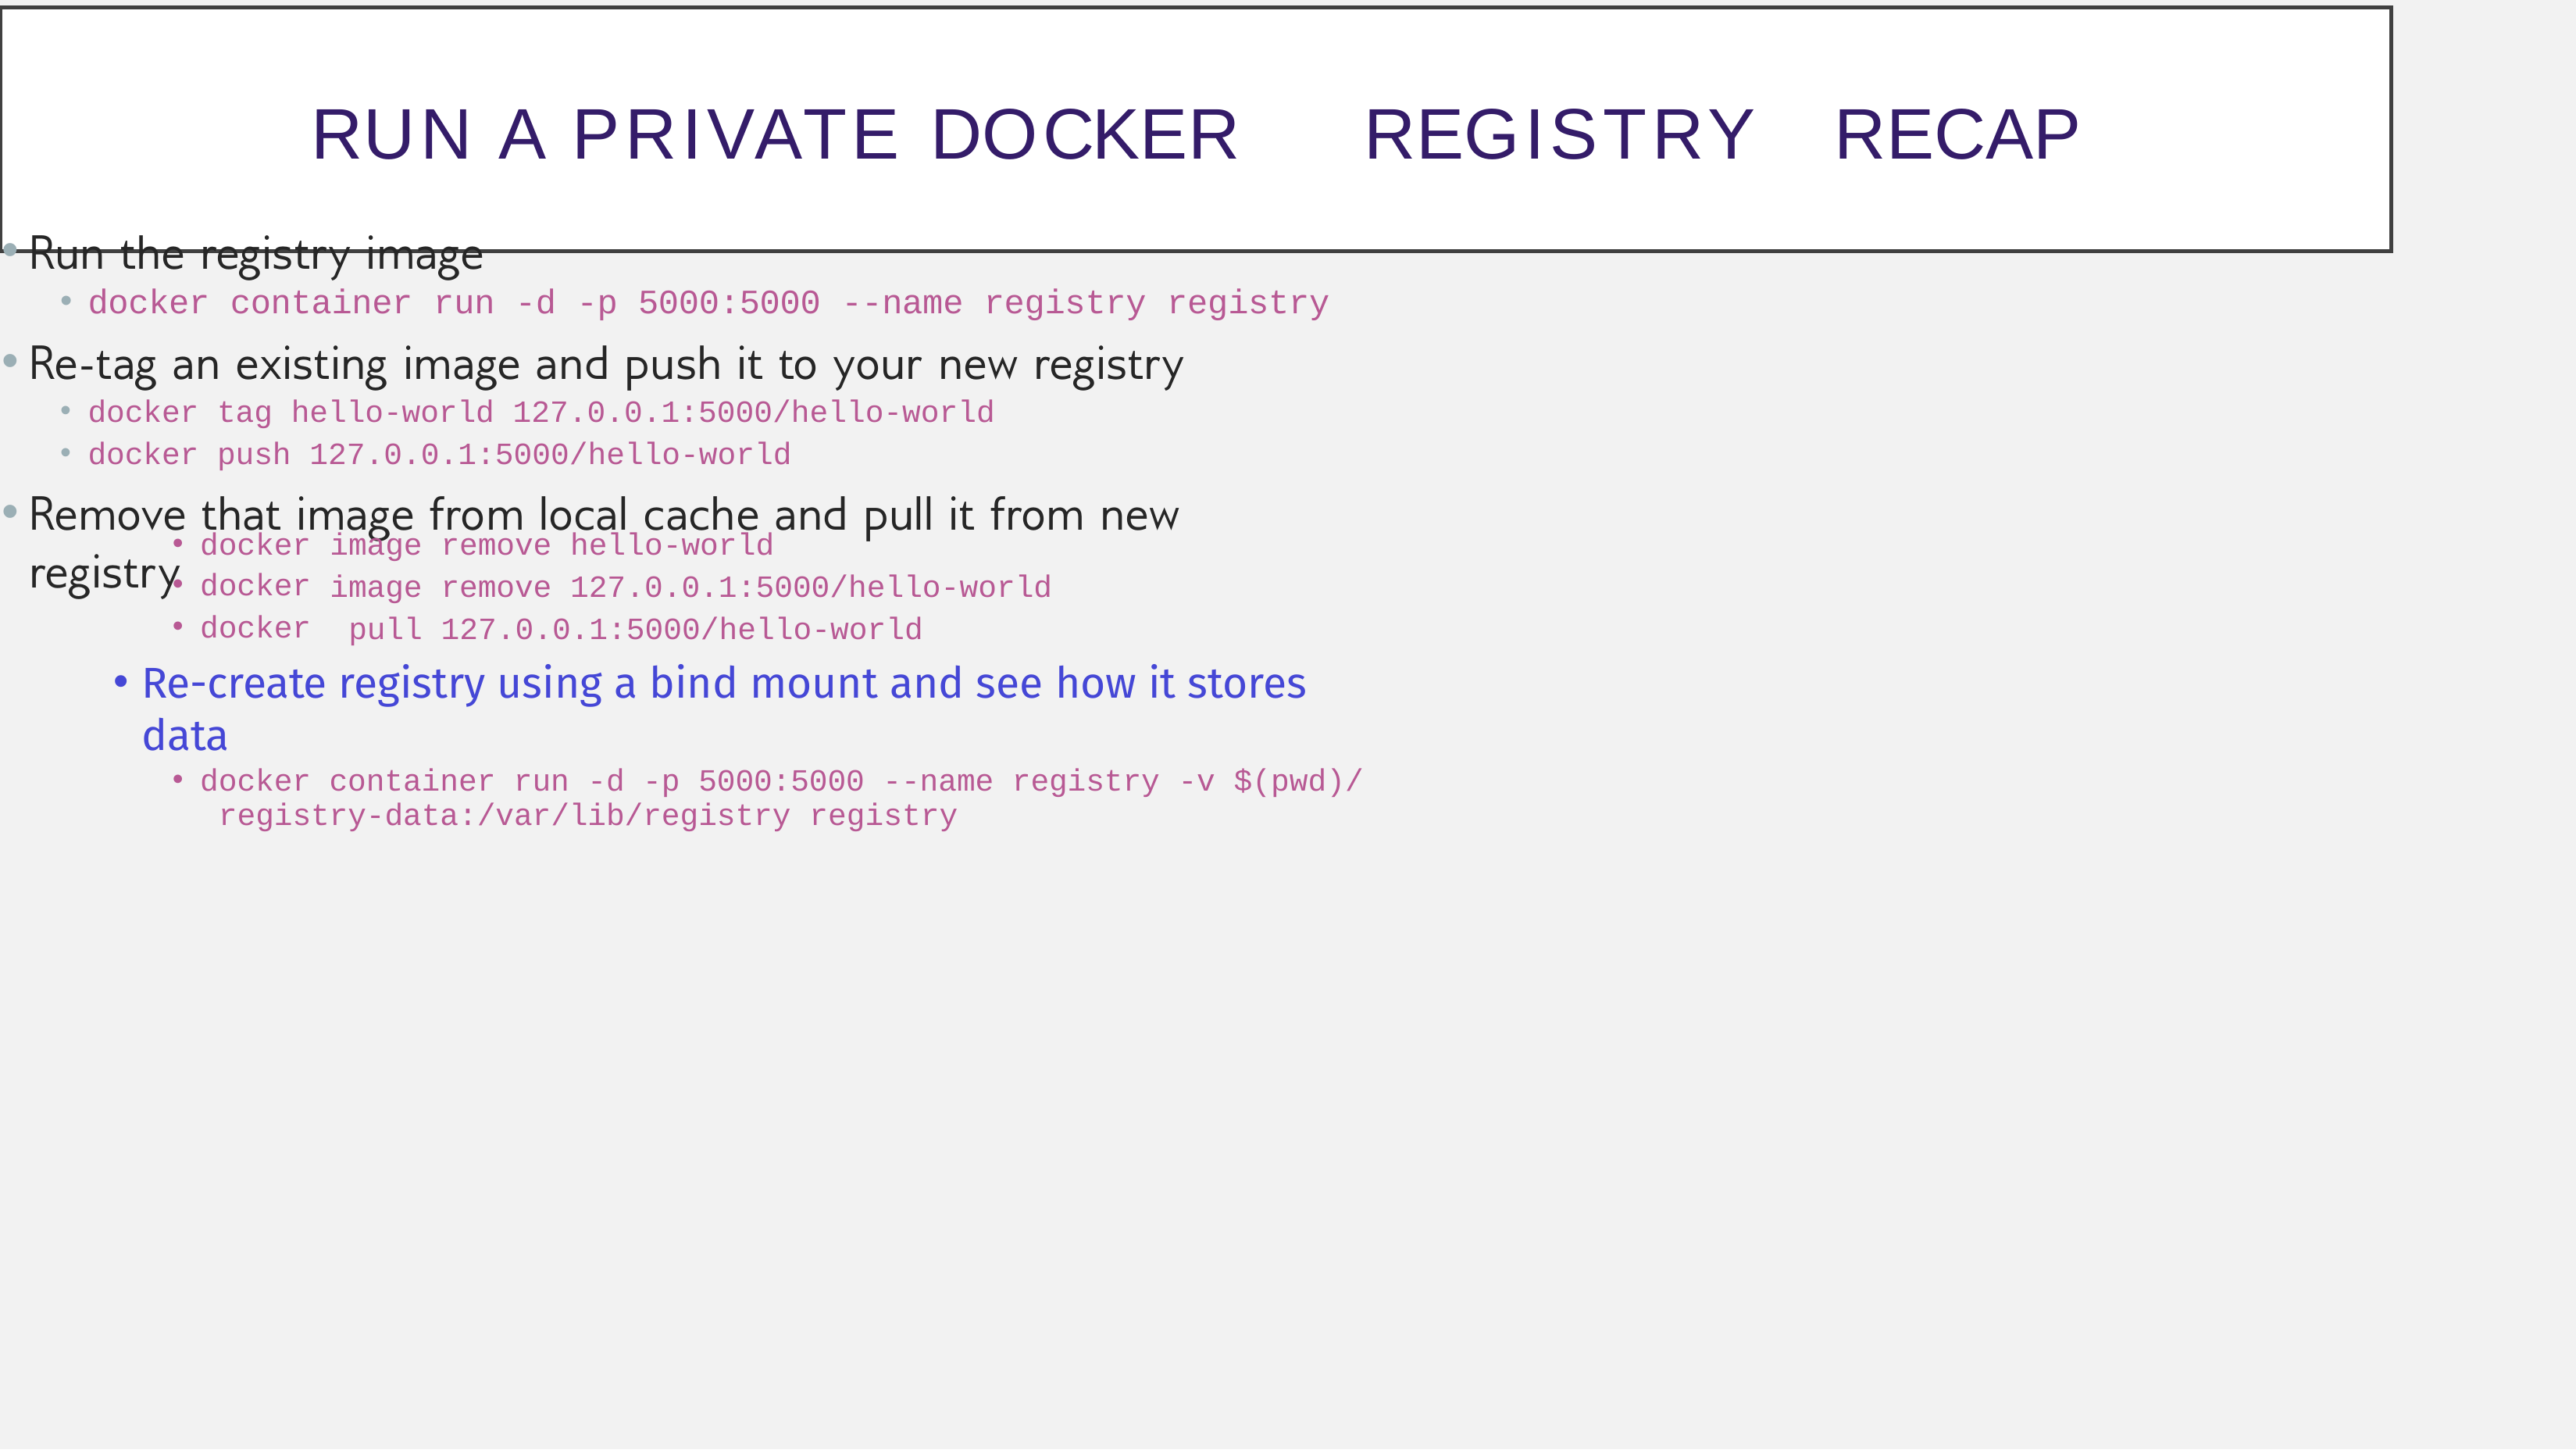

Run a Private Docker	Registry	Recap
Run the registry image
docker container run -d -p 5000:5000 --name registry registry
Re-tag an existing image and push it to your new registry
docker tag hello-world 127.0.0.1:5000/hello-world
docker push 127.0.0.1:5000/hello-world
Remove that image from local cache and pull it from new registry
docker
docker
docker
image remove hello-world
image remove 127.0.0.1:5000/hello-world  pull 127.0.0.1:5000/hello-world
Re-create registry using a bind mount and see how it stores data
docker container run -d -p 5000:5000 --name registry -v $(pwd)/  registry-data:/var/lib/registry registry